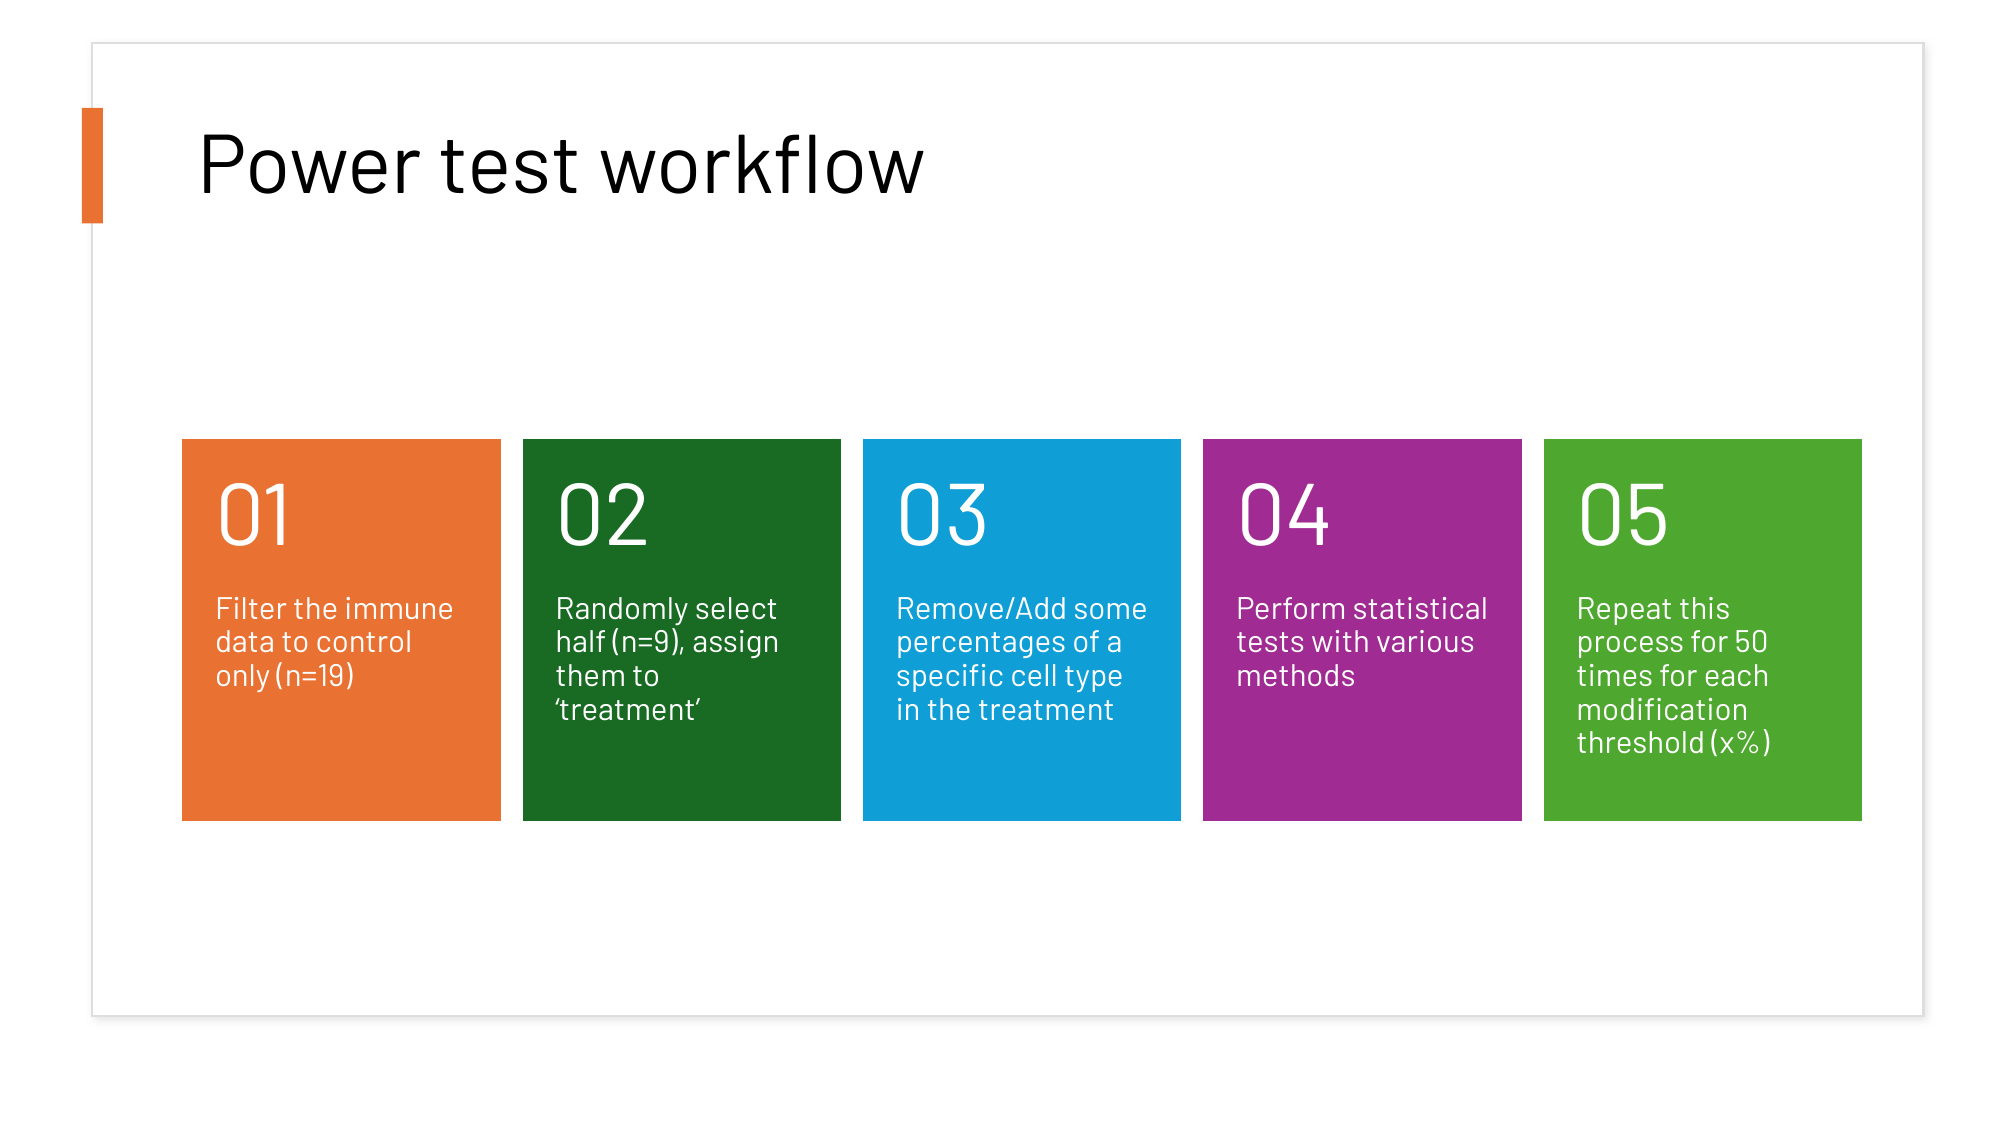

# Power test workflow

Filter the immune data to control only (n=19)
01
Randomly select half (n=9), assign them to ‘treatment’
02
Remove/Add some percentages of a specific cell type in the treatment
03
Perform statistical tests with various methods
04
Repeat this process for 50 times for each modification threshold (x%)
05